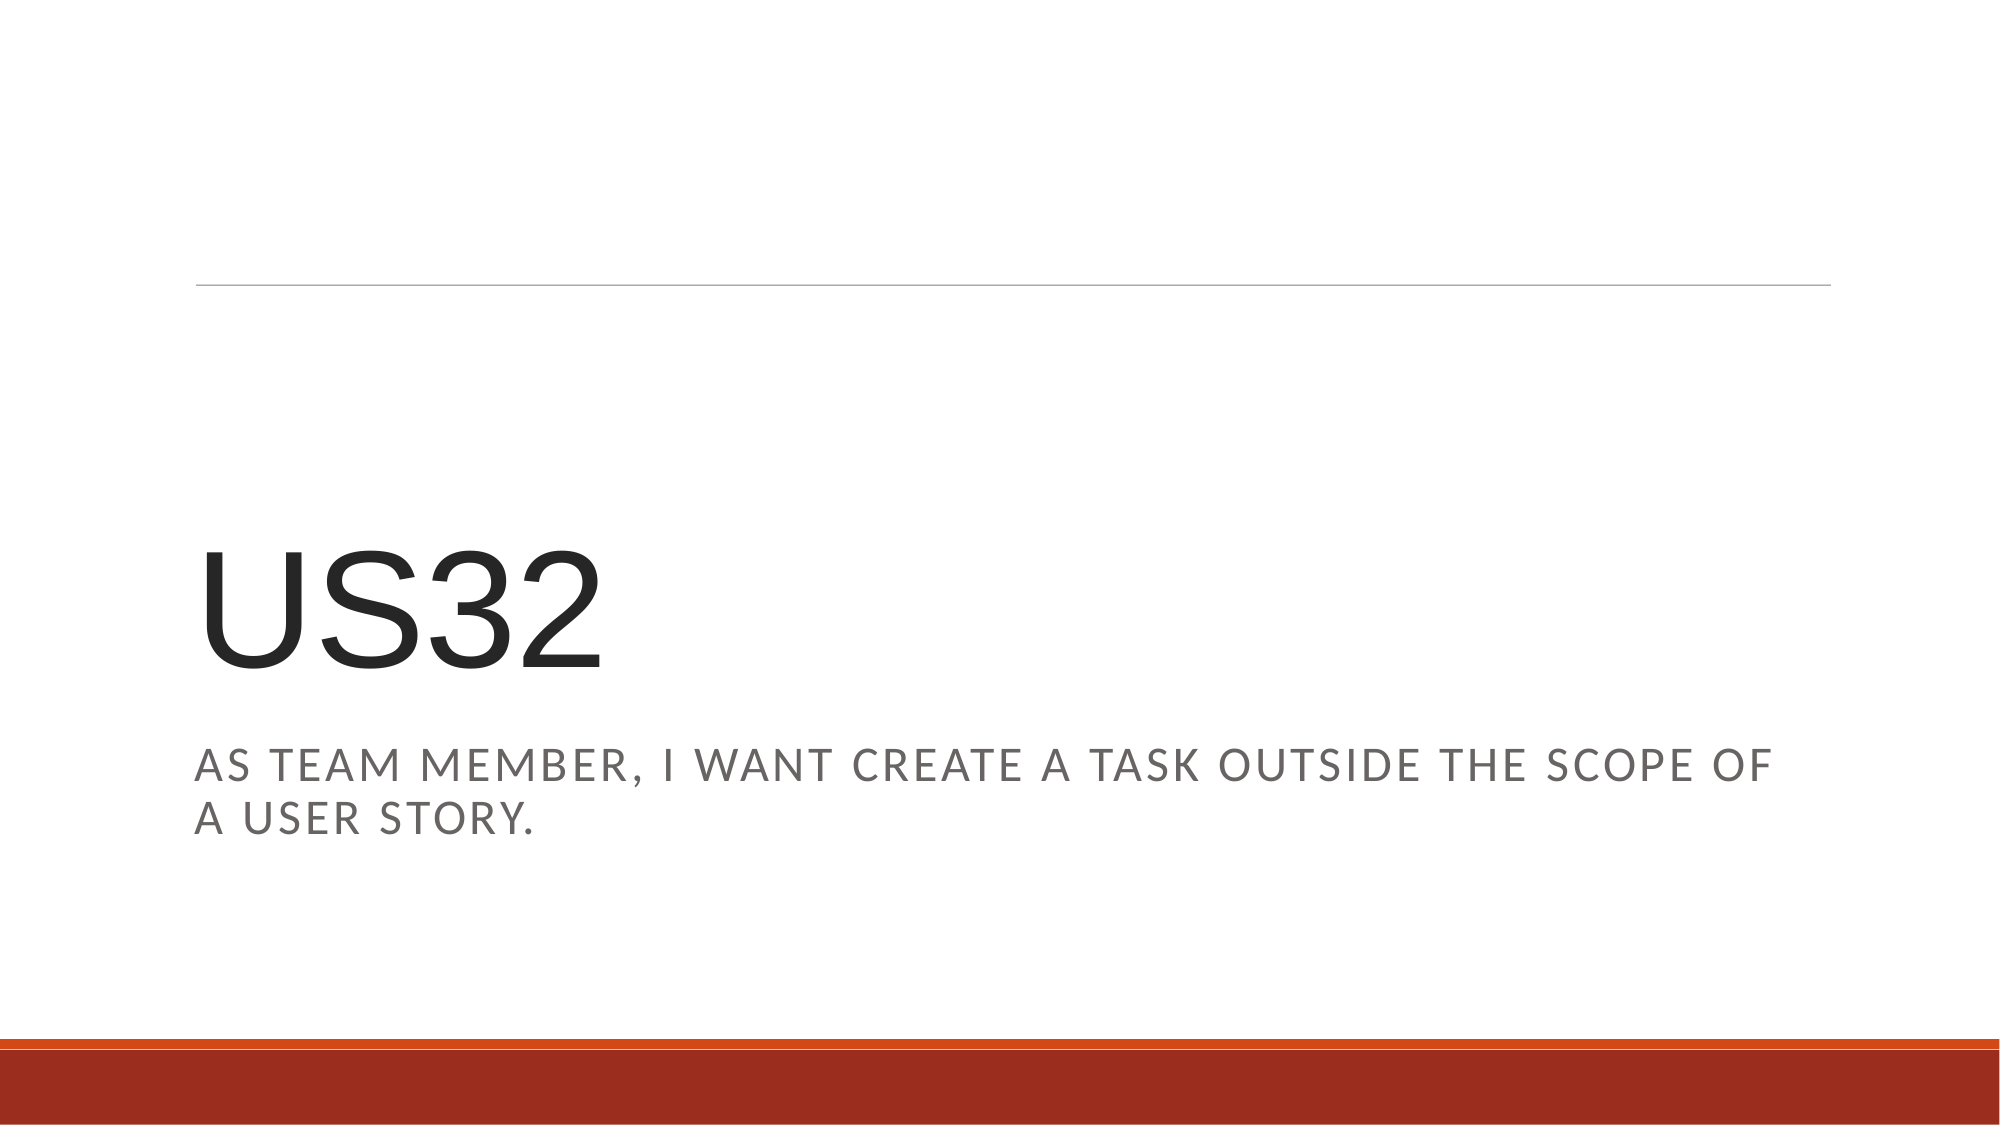

US32
As Team Member, I want create a task outside the scope of a user story.